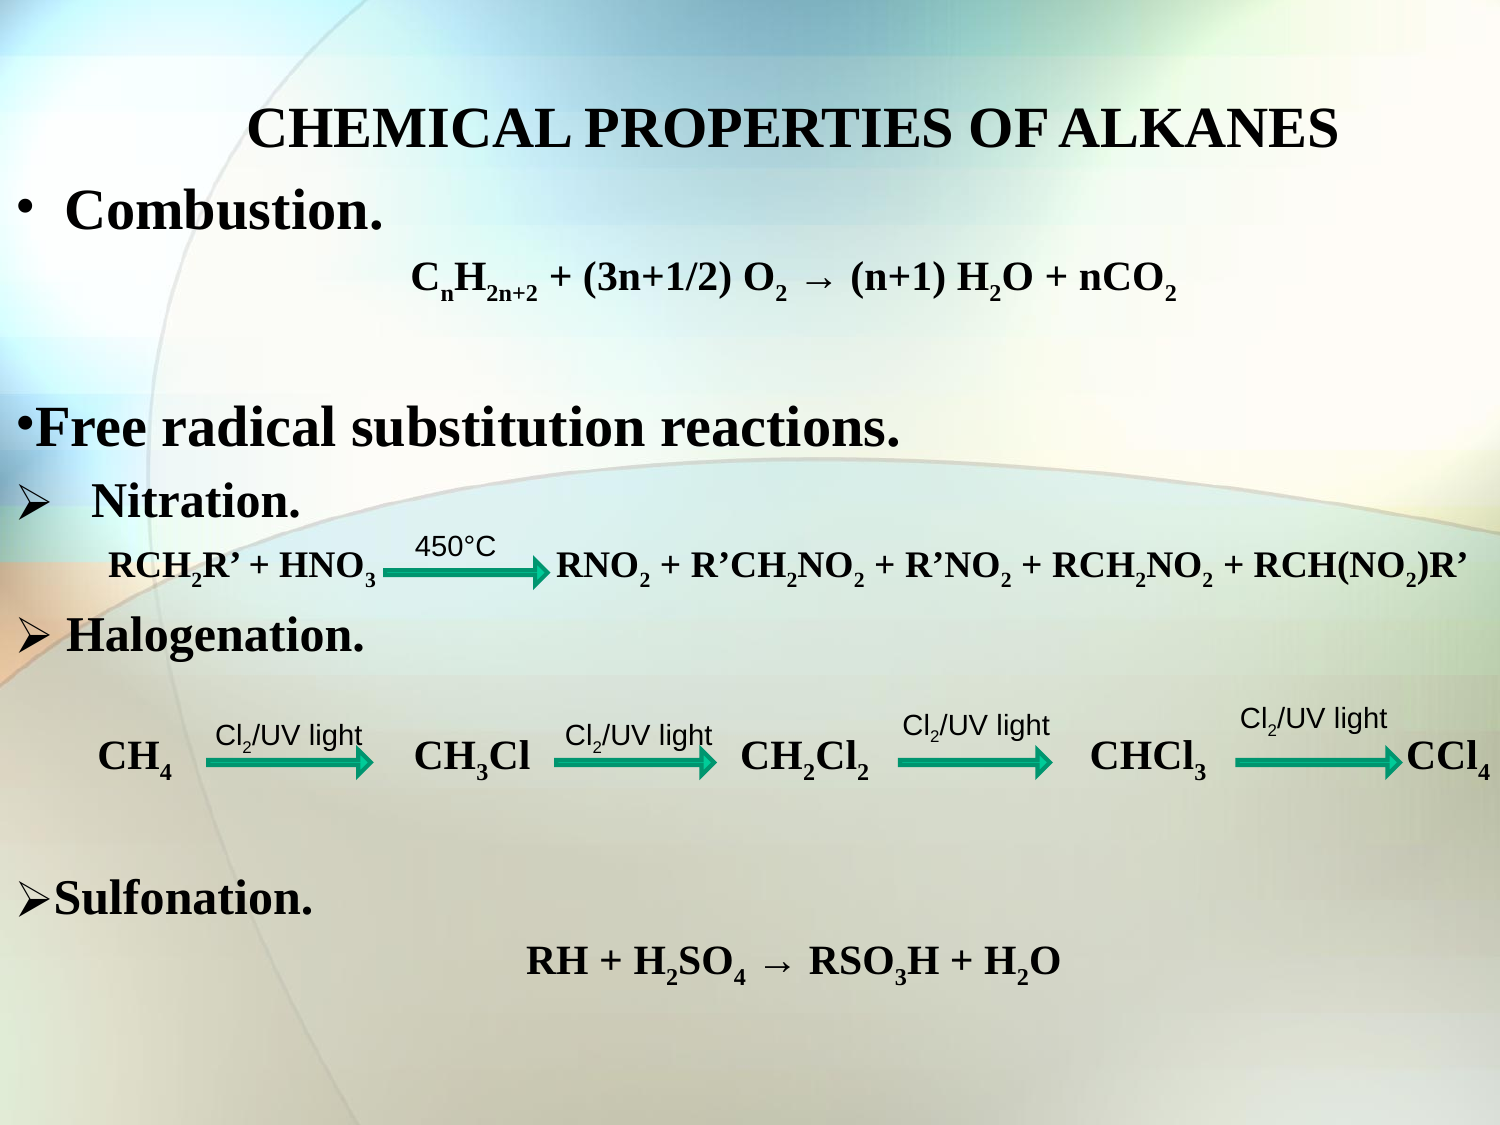

CHEMICAL PROPERTIES OF ALKANES
  Combustion.
CnH2n+2 + (3n+1/2) O2 → (n+1) H2O + nCO2

Free radical substitution reactions.
   Nitration.
RCH2R’ + HNO3                   RNO2 + R’CH2NO2 + R’NO2 + RCH2NO2 + RCH(NO2)R’
 Halogenation.

CH4                       CH3Cl                    CH2Cl2                     CHCl3                   CCl4

Sulfonation.
RH + H2SO4 → RSO3H + H2O

450°C

Cl2/UV light
Cl2/UV light
Cl2/UV light
Cl2/UV light